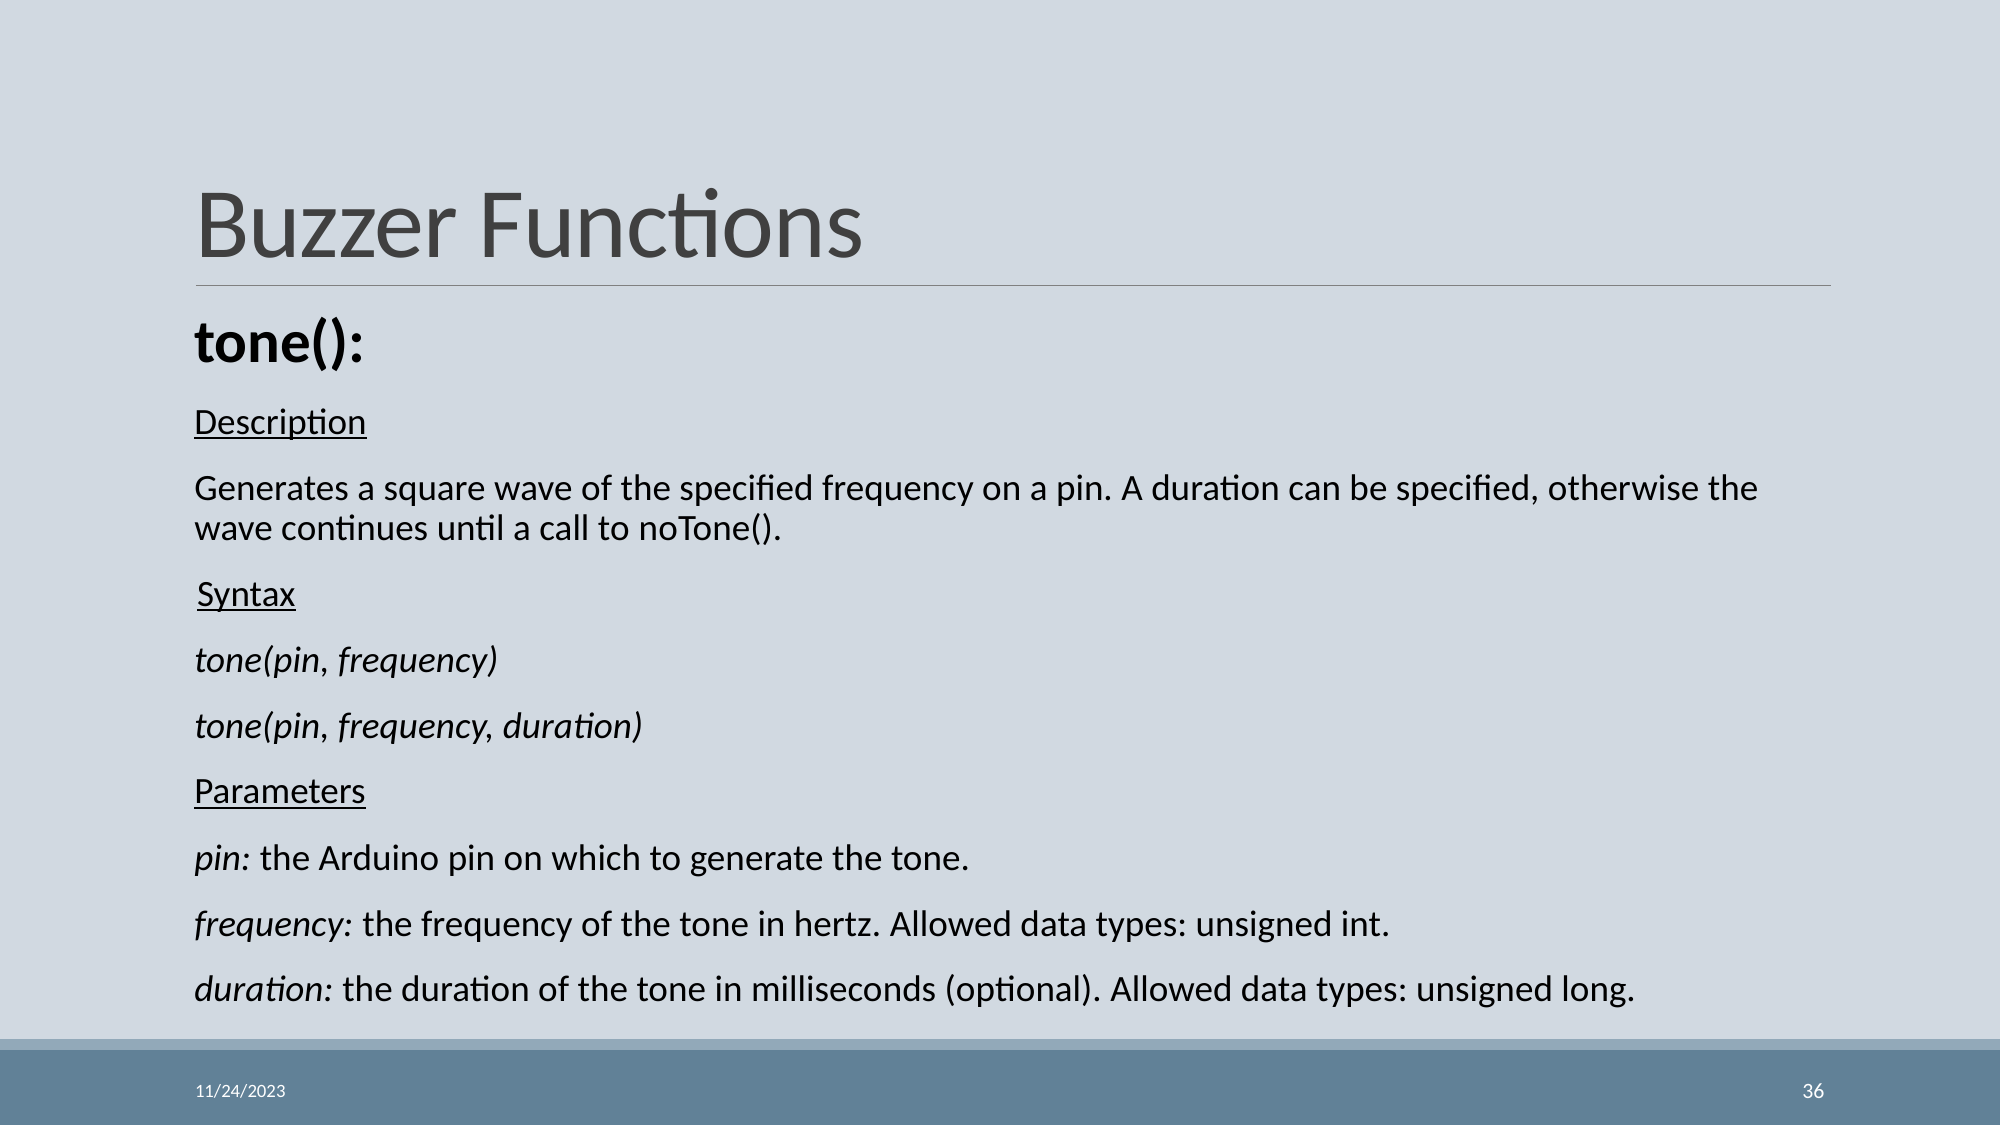

# Buzzer Functions
tone():
Description
Generates a square wave of the specified frequency on a pin. A duration can be specified, otherwise the wave continues until a call to noTone().
  Syntax
tone(pin, frequency)
tone(pin, frequency, duration)
Parameters
pin: the Arduino pin on which to generate the tone.
frequency: the frequency of the tone in hertz. Allowed data types: unsigned int.
duration: the duration of the tone in milliseconds (optional). Allowed data types: unsigned long.

11/24/2023
36